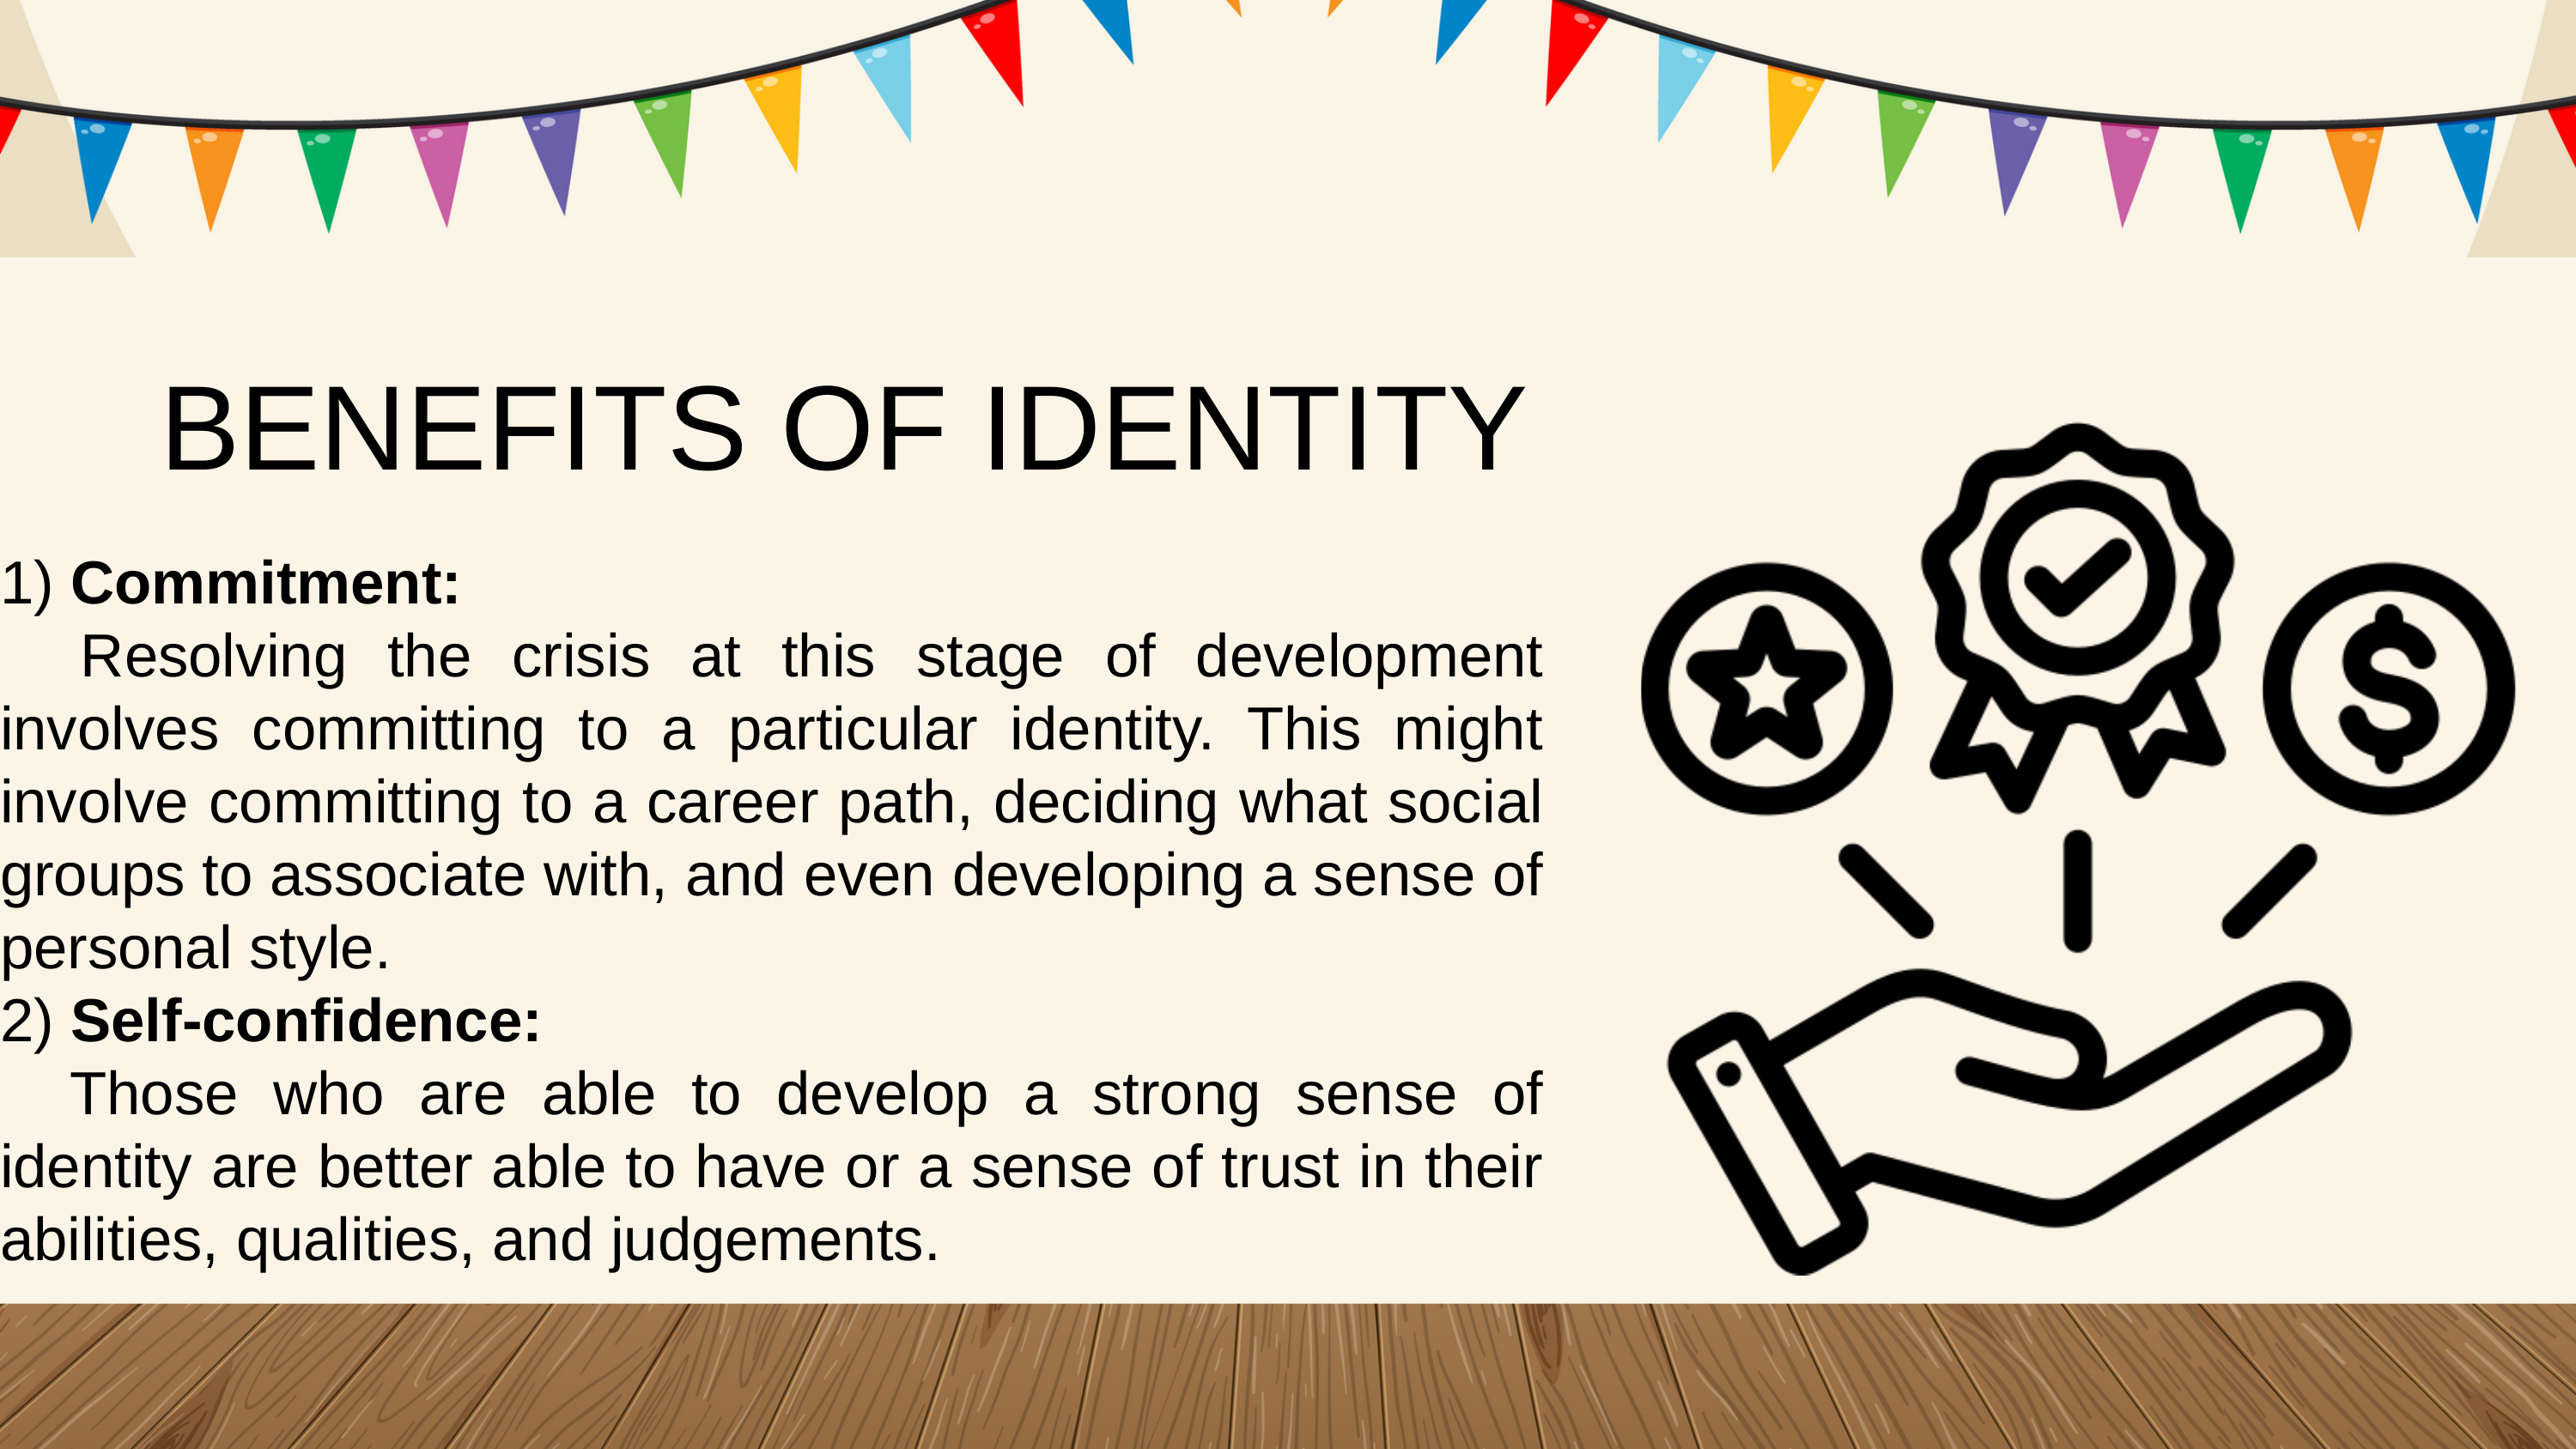

BENEFITS OF IDENTITY

1) Commitment:
  Resolving the crisis at this stage of development involves committing to a particular identity. This might involve committing to a career path, deciding what social groups to associate with, and even developing a sense of personal style.
2) Self-confidence:
  Those who are able to develop a strong sense of identity are better able to have or a sense of trust in their abilities, qualities, and judgements.